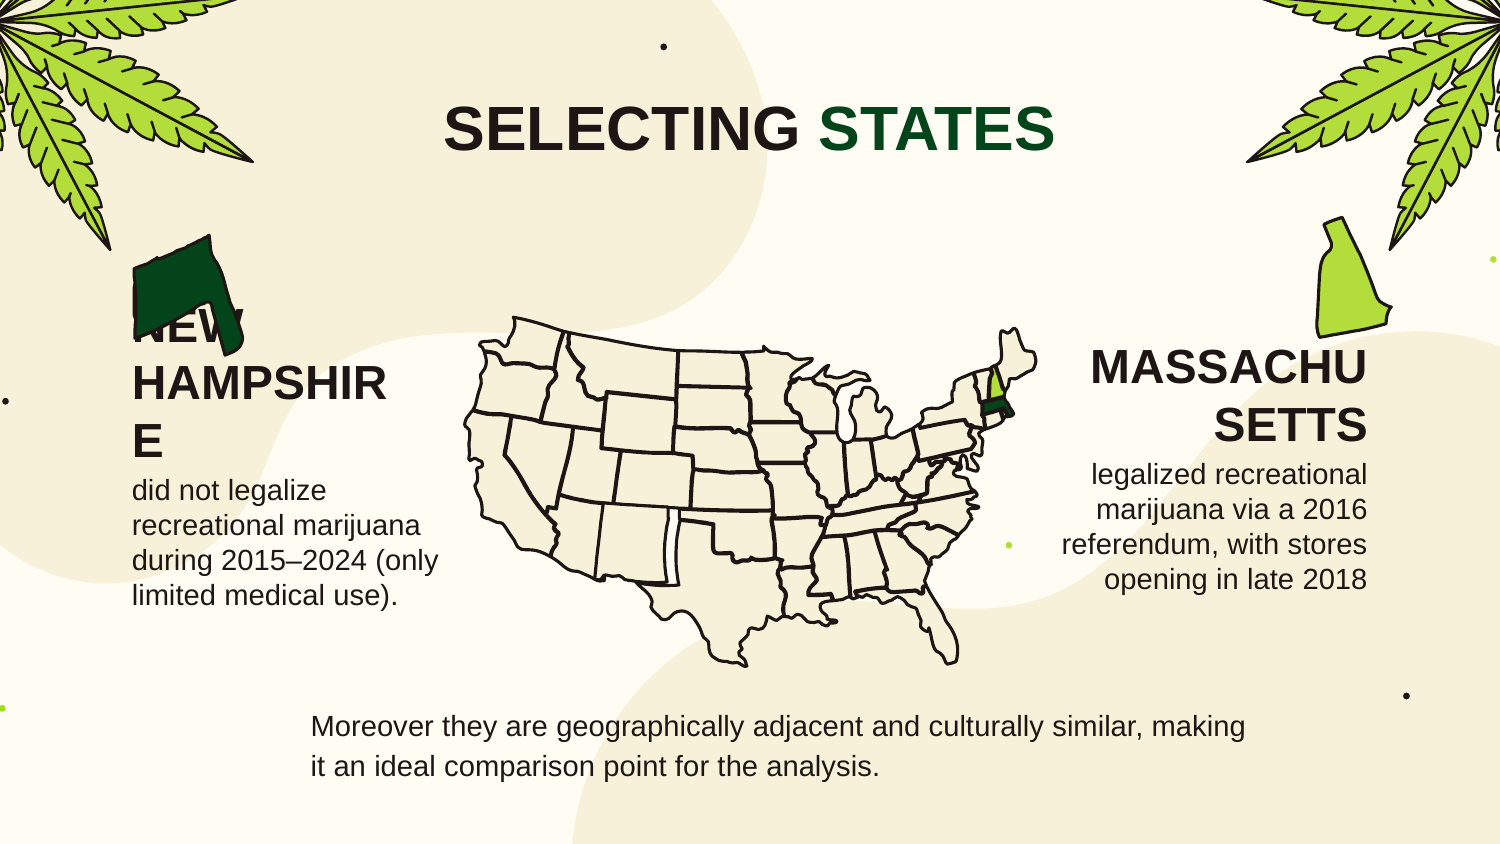

# SELECTING STATES

MASSACHUSETTS
NEW HAMPSHIRE
legalized recreational marijuana via a 2016 referendum, with stores opening in late 2018
did not legalize recreational marijuana during 2015–2024 (only limited medical use).
Moreover they are geographically adjacent and culturally similar, making it an ideal comparison point for the analysis.